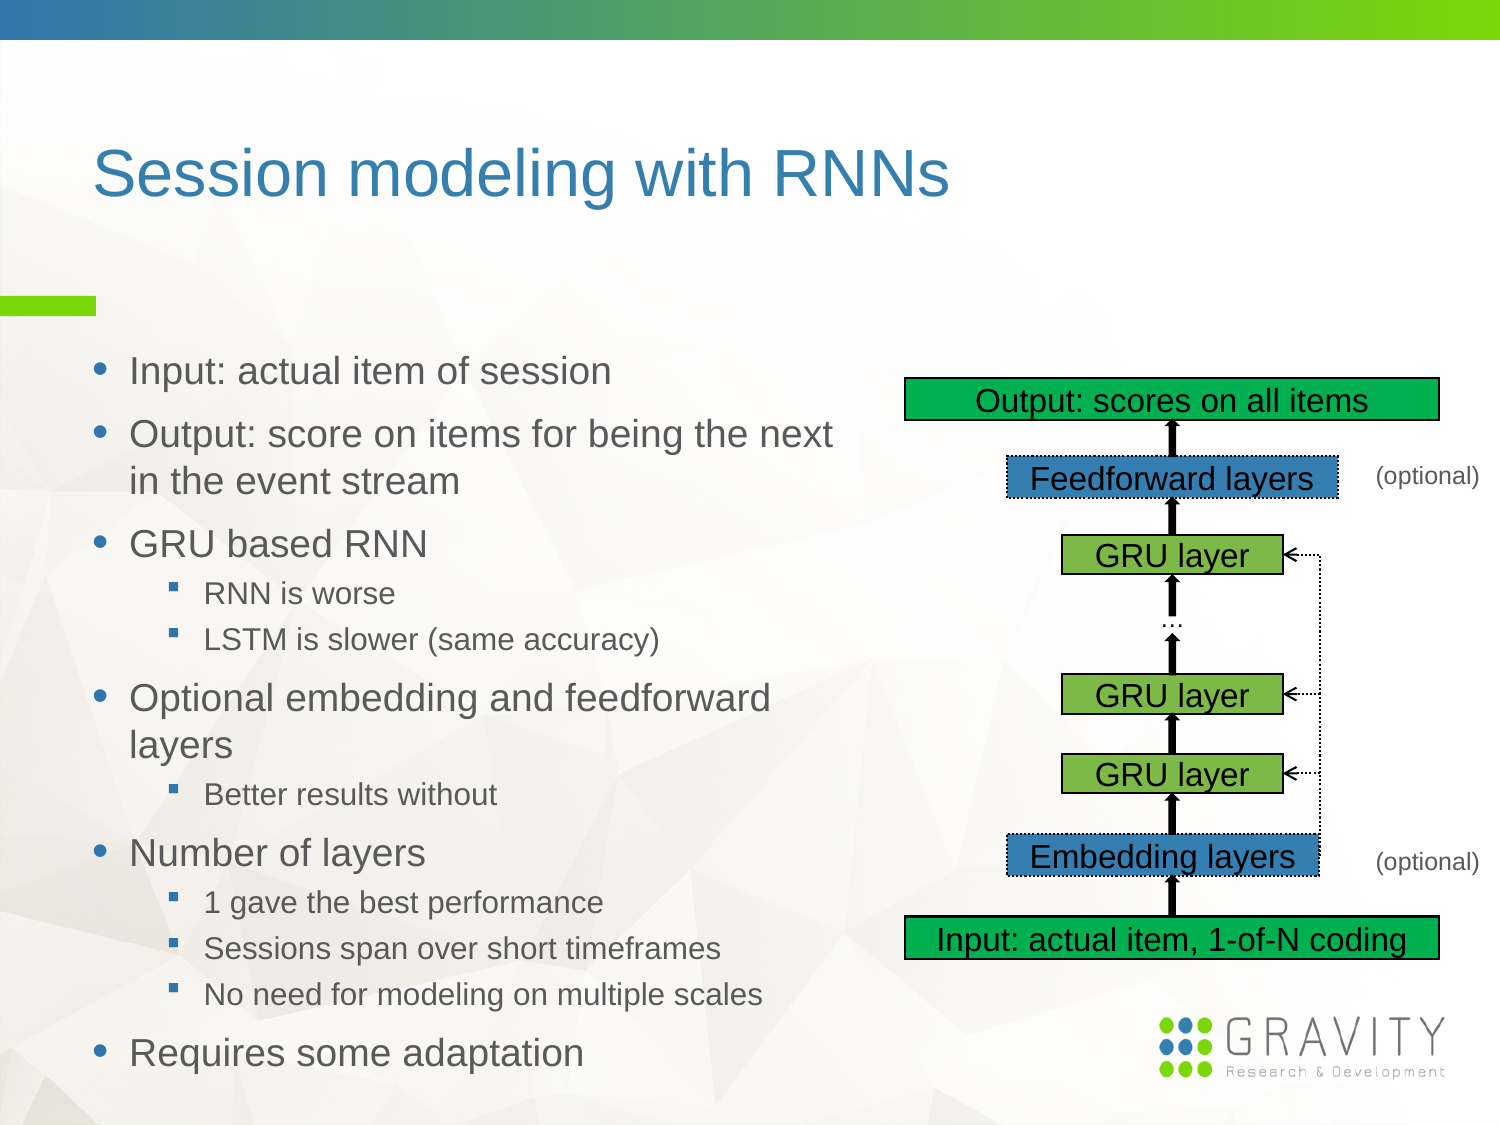

# Session modeling with RNNs
Input: actual item of session
Output: score on items for being the next in the event stream
GRU based RNN
RNN is worse
LSTM is slower (same accuracy)
Optional embedding and feedforward layers
Better results without
Number of layers
1 gave the best performance
Sessions span over short timeframes
No need for modeling on multiple scales
Requires some adaptation
Output: scores on all items

(optional)
Feedforward layers

GRU layer

…

GRU layer

GRU layer

Embedding layers
(optional)

Input: actual item, 1-of-N coding